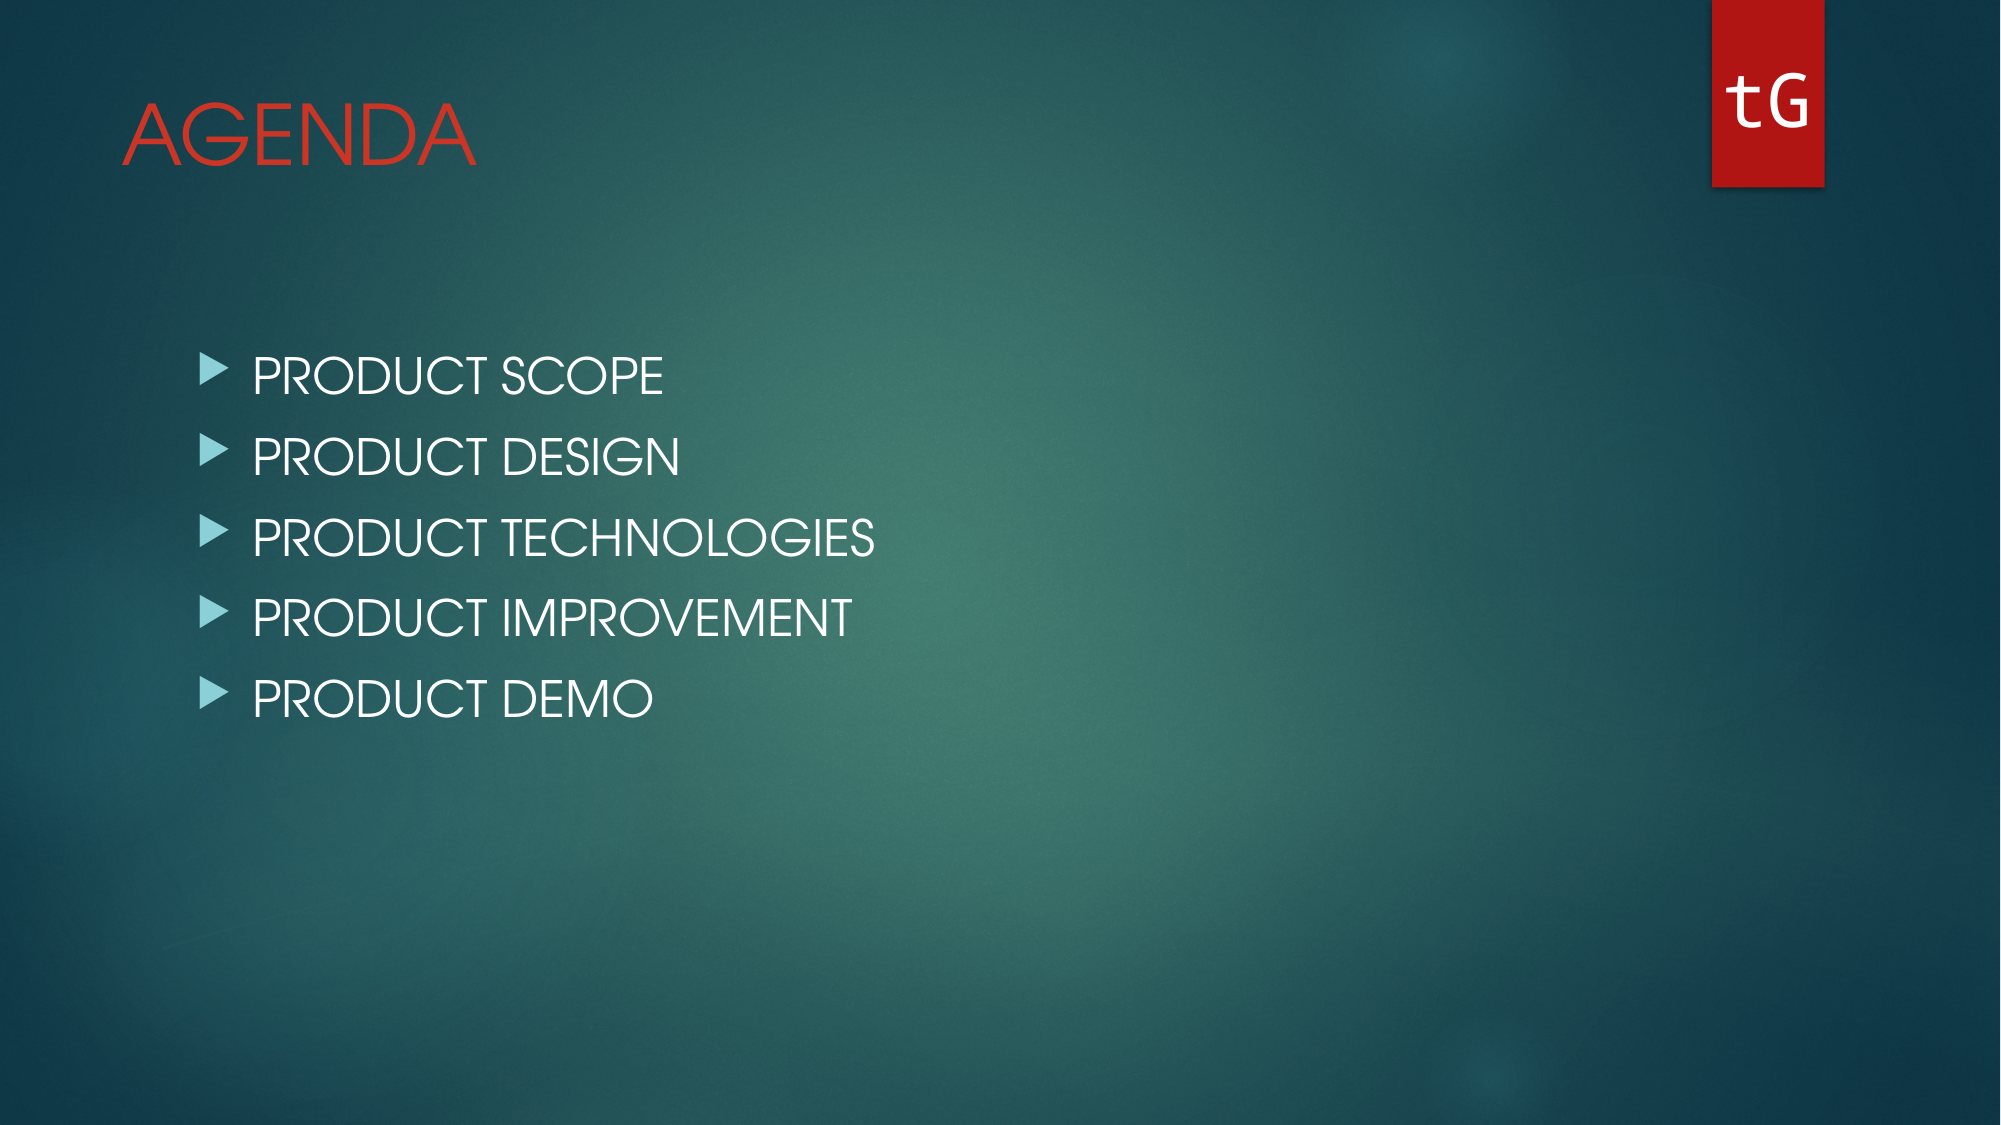

tG
# AGENDA
PRODUCT SCOPE
PRODUCT DESIGN
PRODUCT TECHNOLOGIES
PRODUCT IMPROVEMENT
PRODUCT DEMO